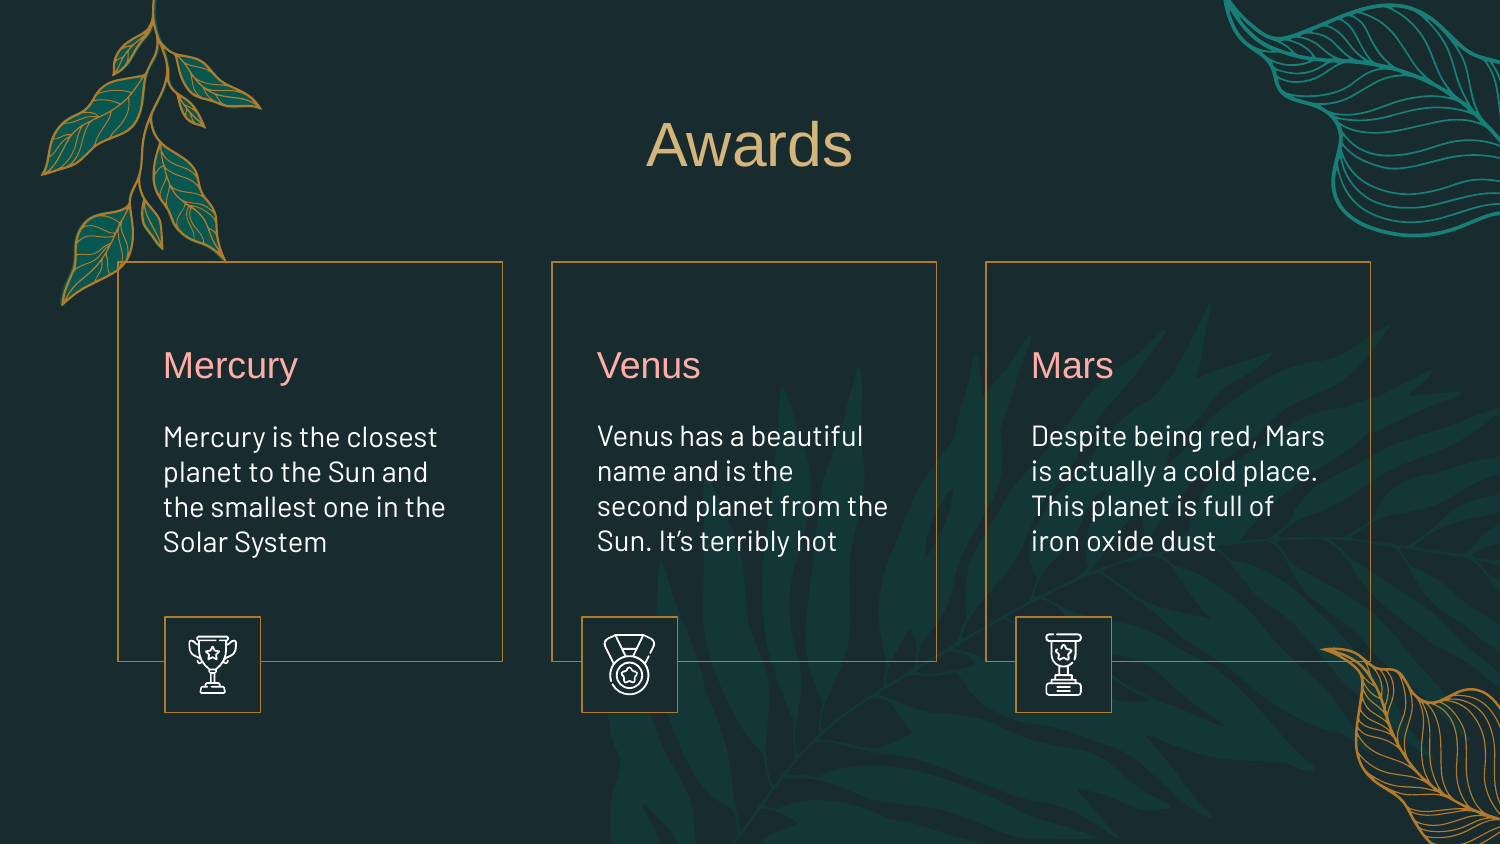

Awards

Mars
# Mercury
Venus
Mercury is the closest planet to the Sun and the smallest one in the Solar System
Venus has a beautiful name and is the second planet from the Sun. It’s terribly hot
Despite being red, Mars is actually a cold place. This planet is full of iron oxide dust